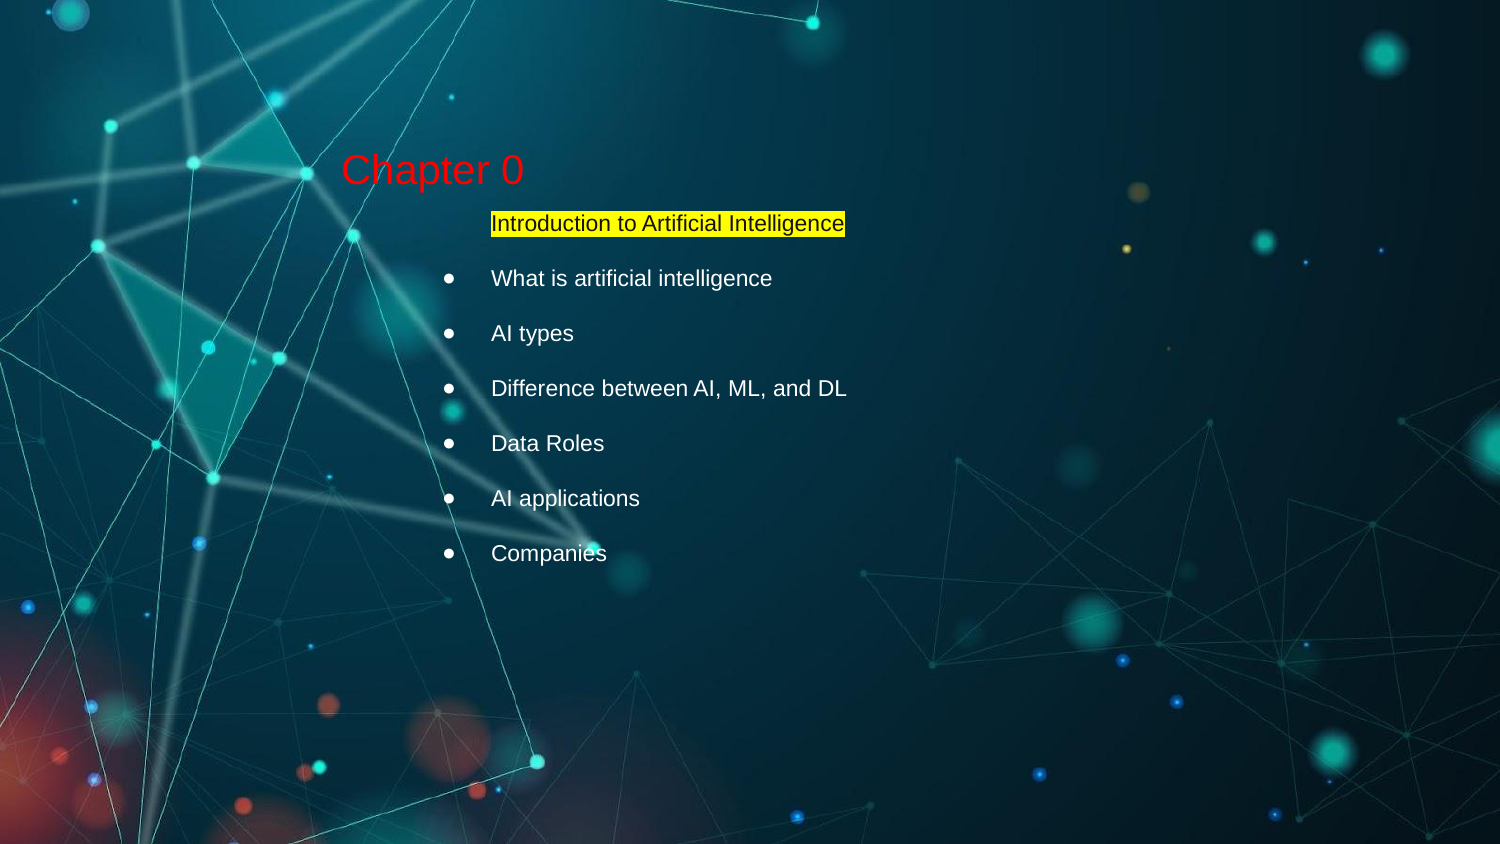

Chapter 0
	Introduction to Artificial Intelligence
What is artificial intelligence
AI types
Difference between AI, ML, and DL
Data Roles
AI applications
Companies